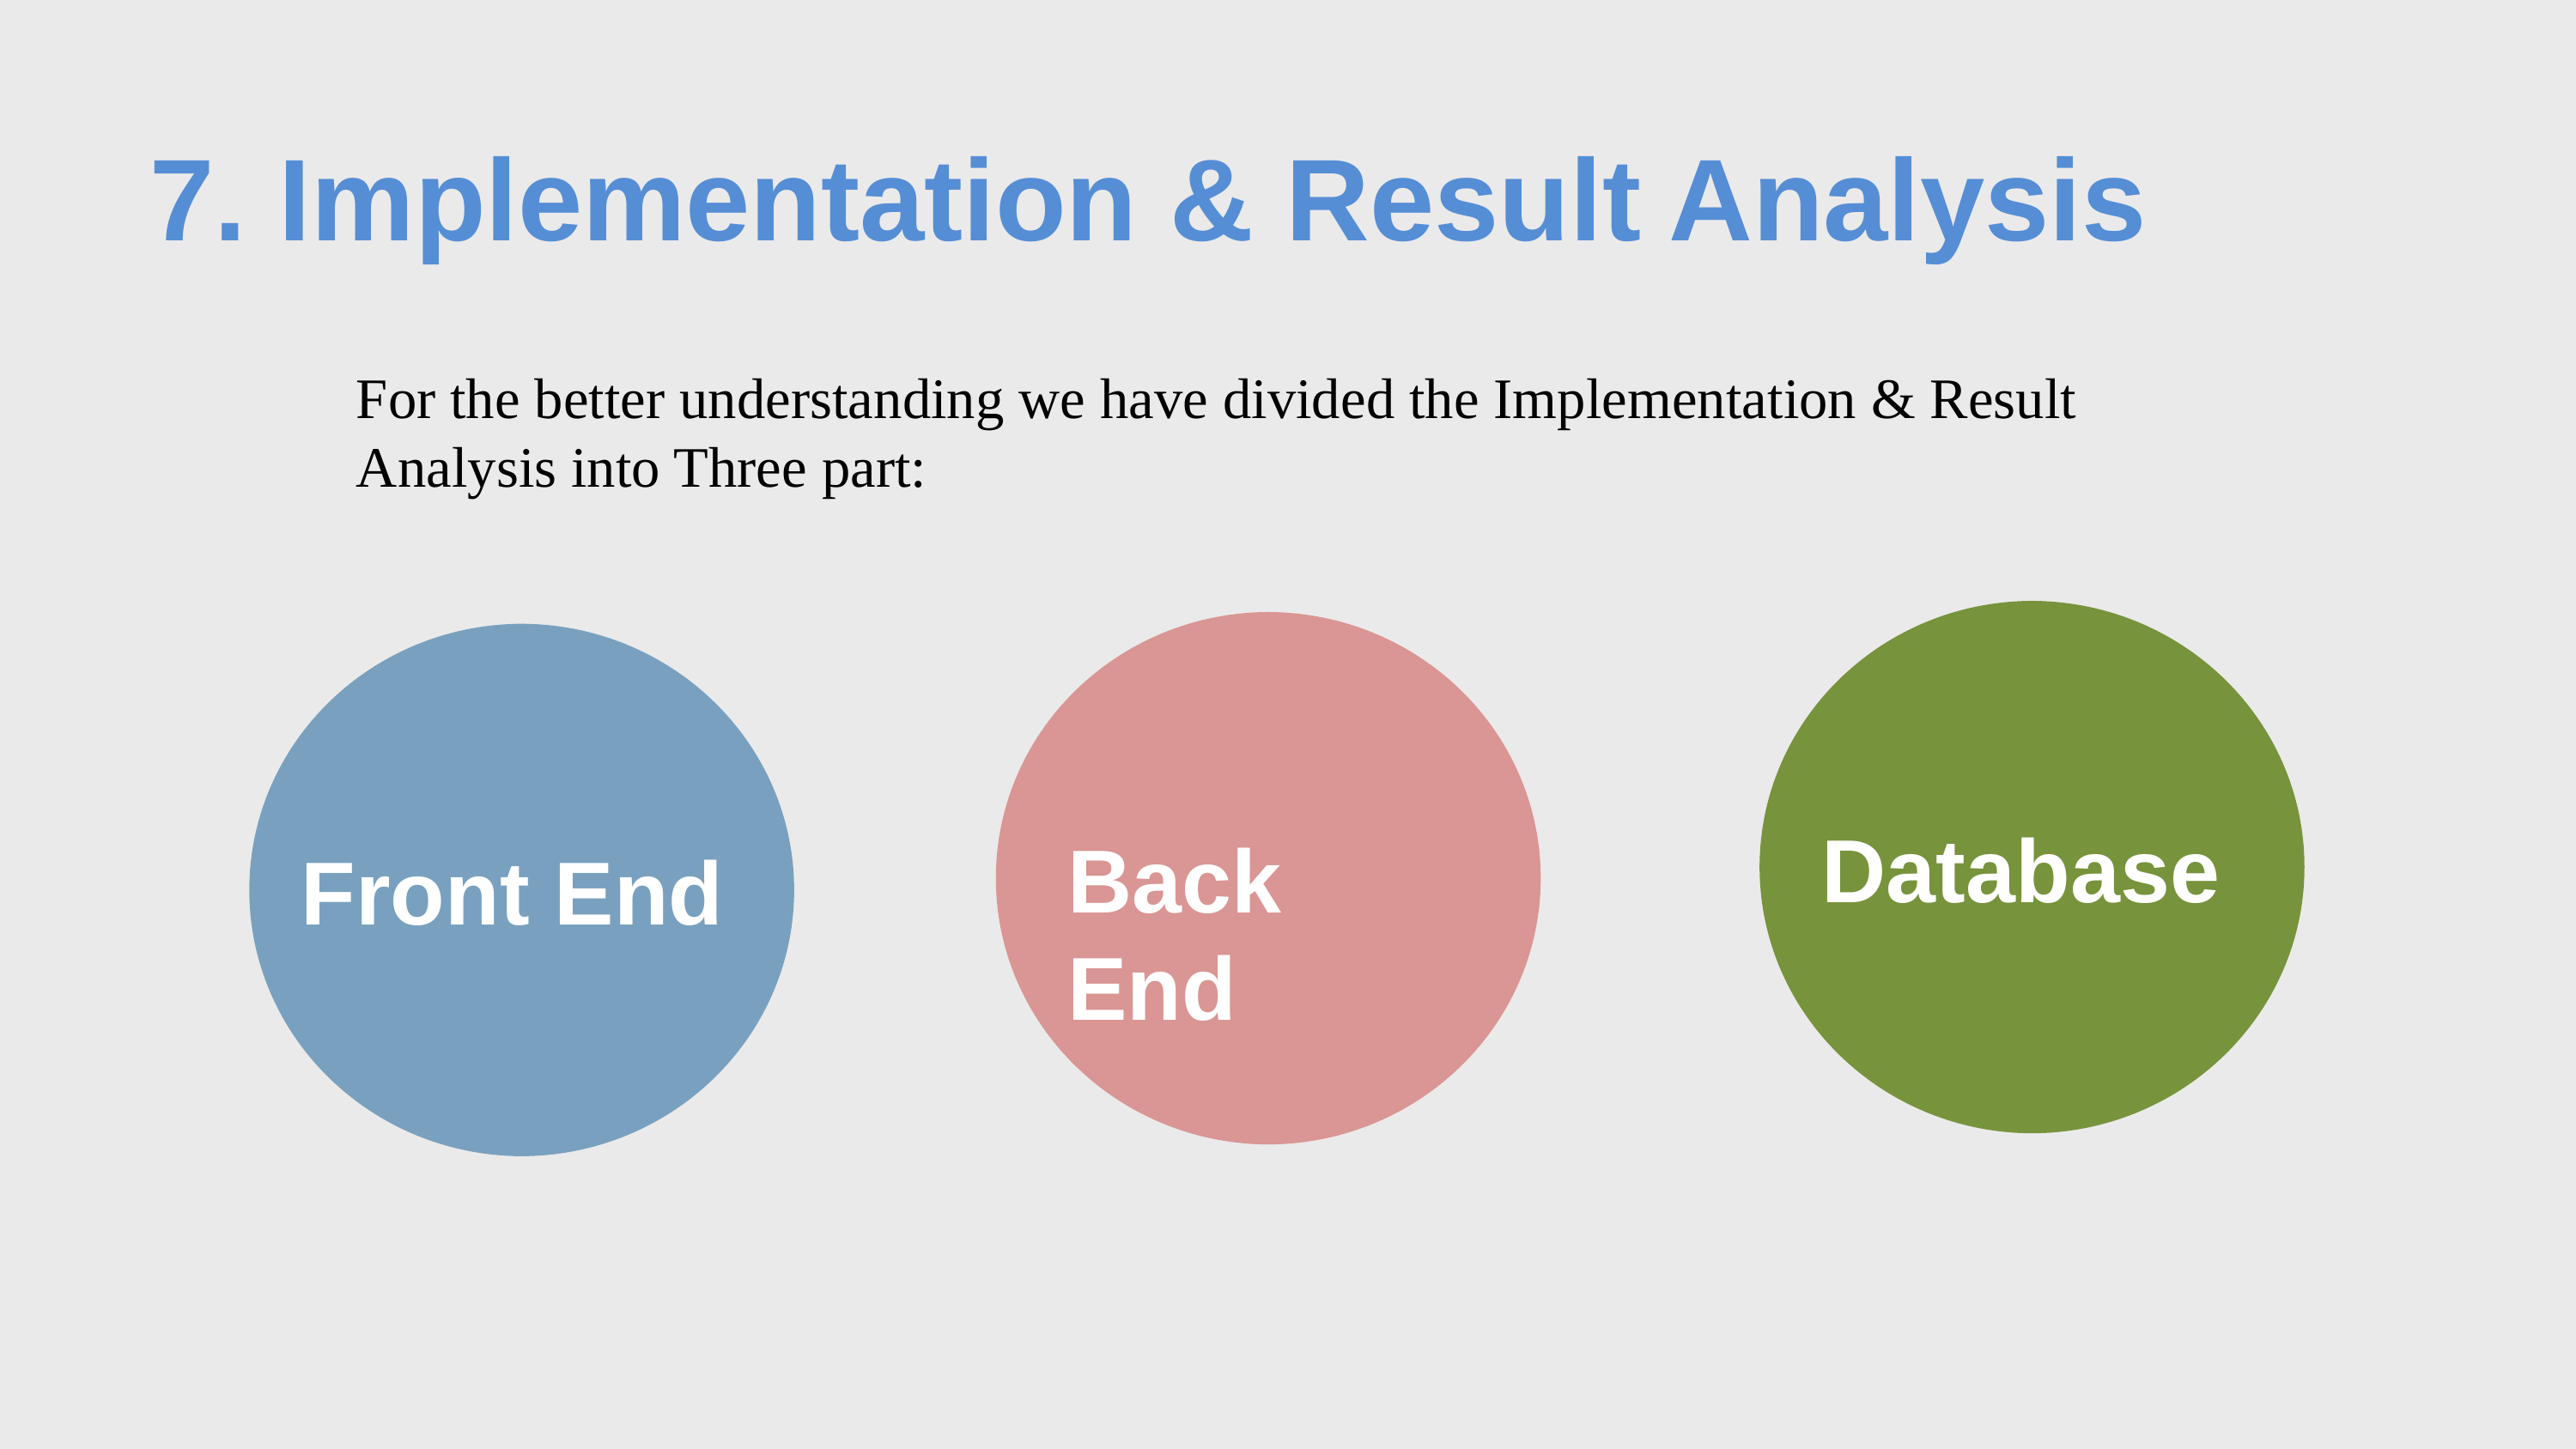

7. Implementation & Result Analysis
For the better understanding we have divided the Implementation & Result
Analysis into Three part:

Database
Back End
Front End